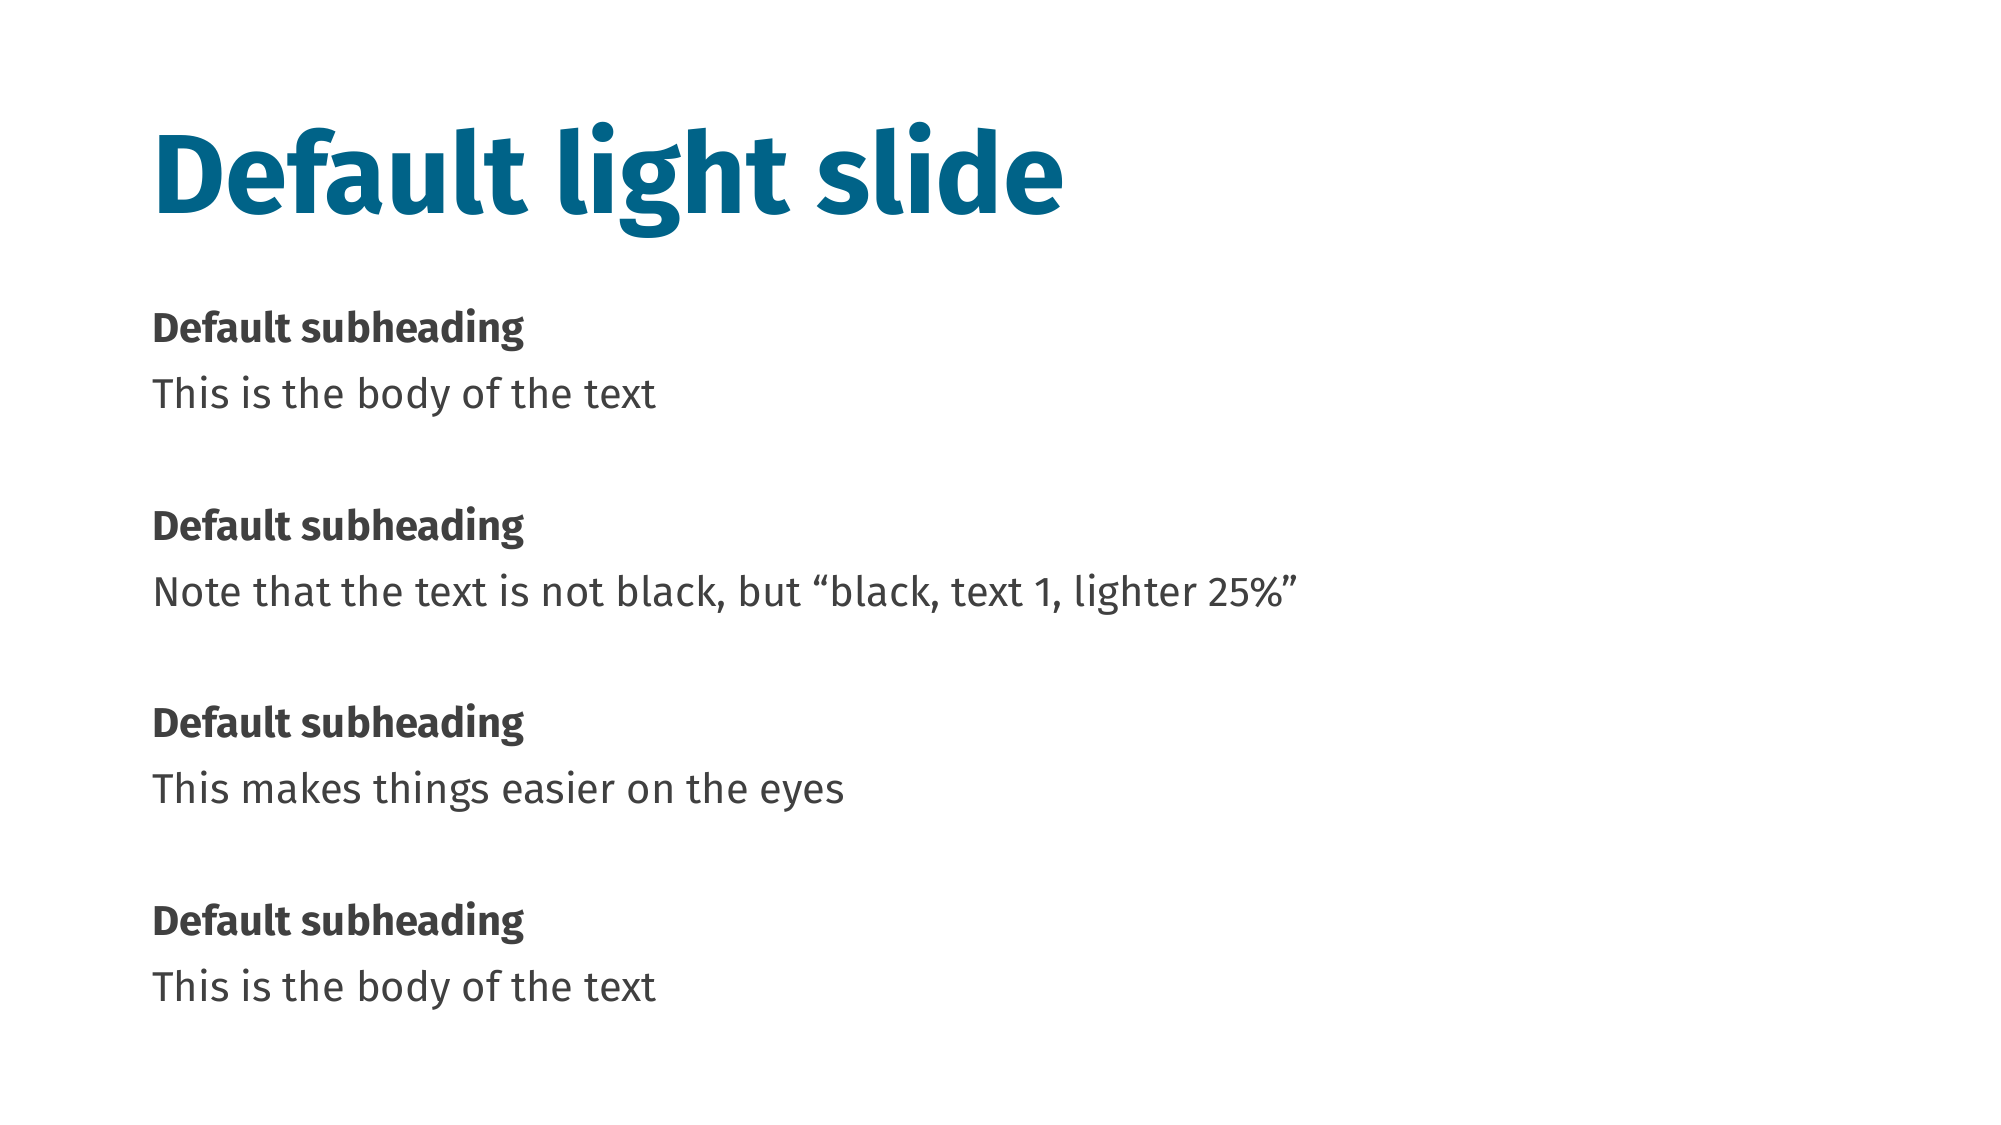

# Default light slide
Default subheading
This is the body of the text

Default subheading
Note that the text is not black, but “black, text 1, lighter 25%”

Default subheading
This makes things easier on the eyes

Default subheading
This is the body of the text